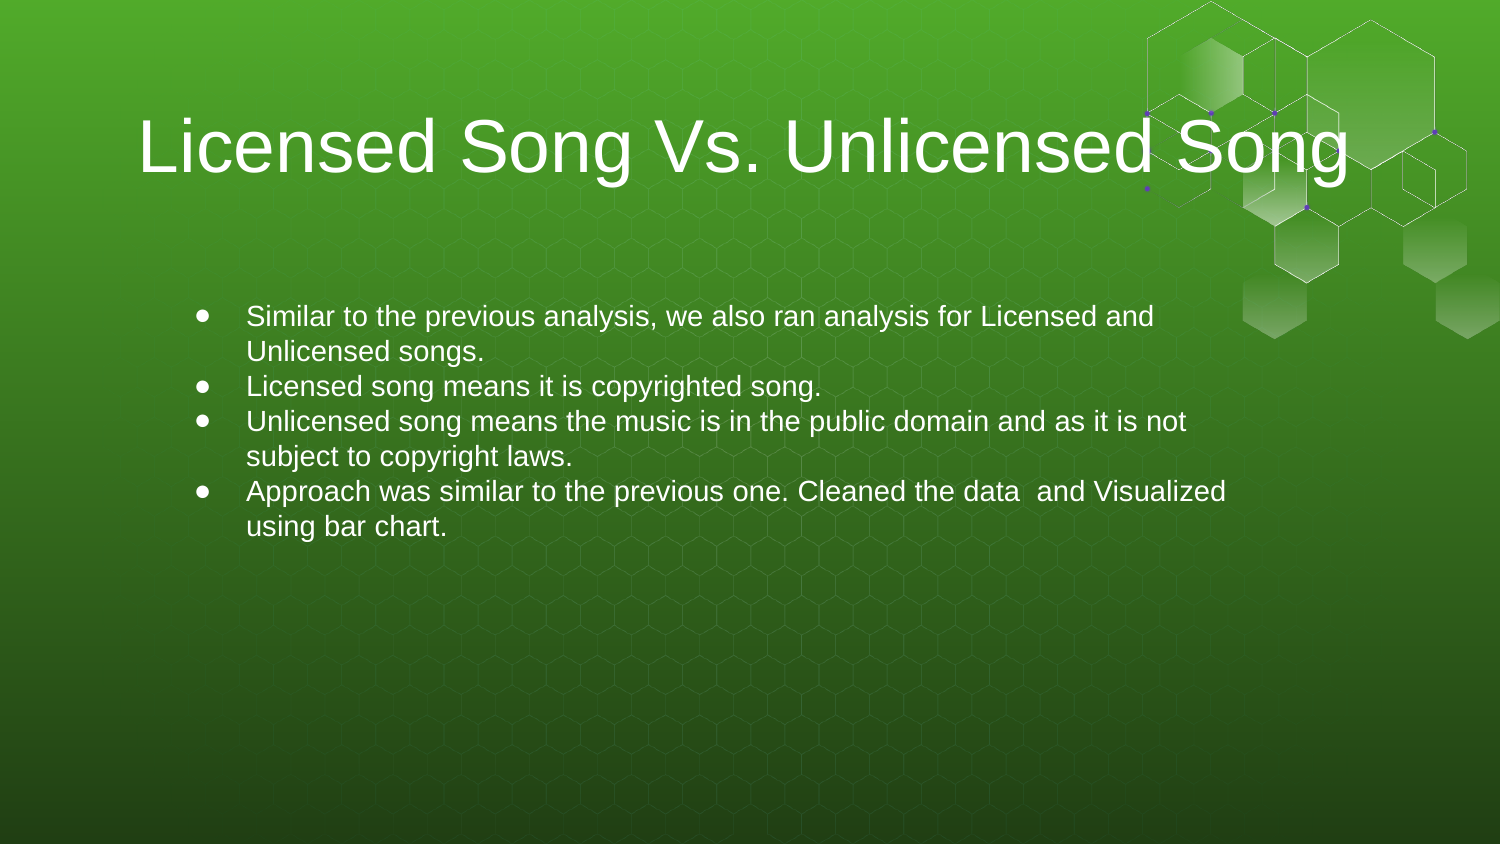

# Licensed Song Vs. Unlicensed Song

Similar to the previous analysis, we also ran analysis for Licensed and Unlicensed songs.
Licensed song means it is copyrighted song.
Unlicensed song means the music is in the public domain and as it is not subject to copyright laws.
Approach was similar to the previous one. Cleaned the data  and Visualized using bar chart.